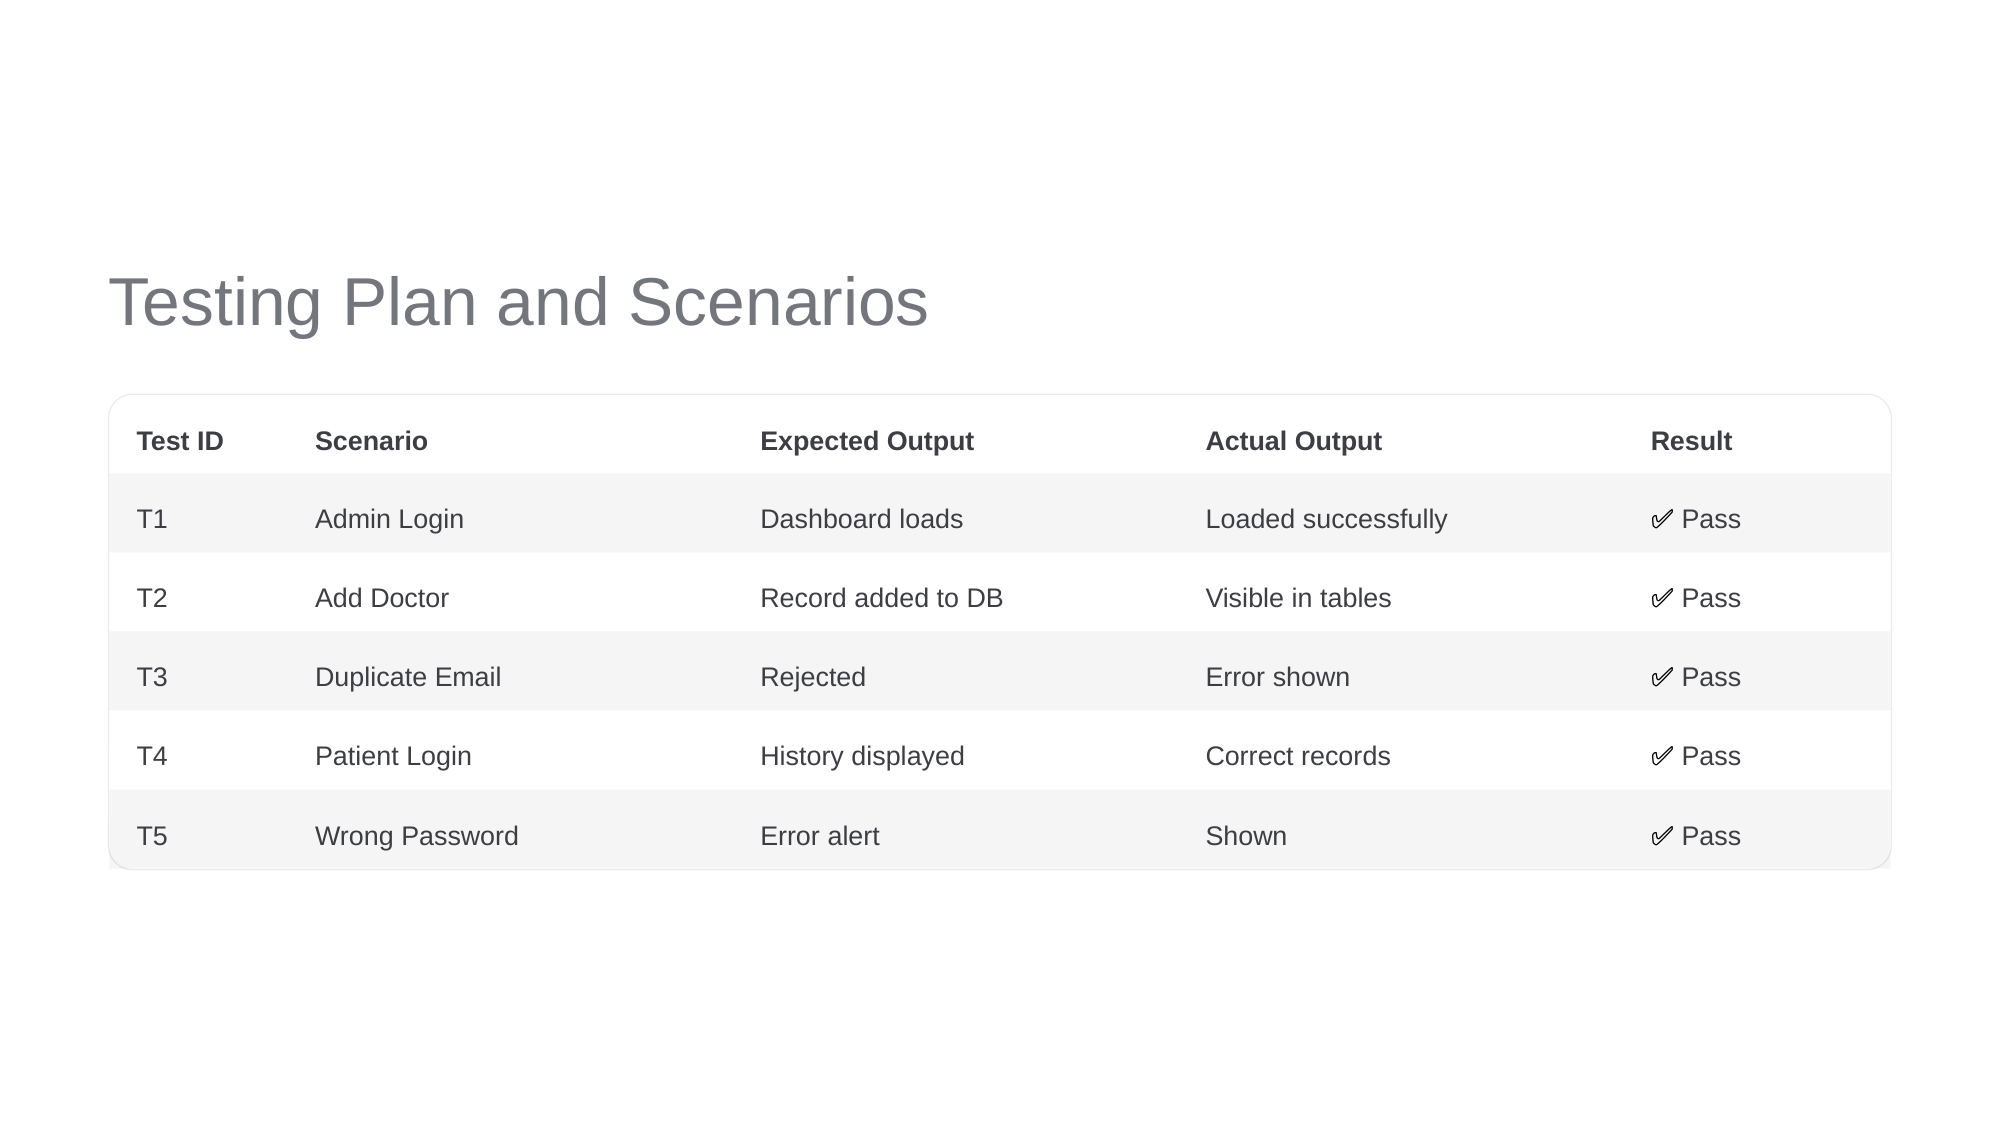

Testing Plan and Scenarios

Test ID
Scenario
Expected Output
Actual Output
Result

T1
Admin Login
Dashboard loads
Loaded successfully
✅ Pass

T2
Add Doctor
Record added to DB
Visible in tables
✅ Pass

T3
Duplicate Email
Rejected
Error shown
✅ Pass

T4
Patient Login
History displayed
Correct records
✅ Pass

T5
Wrong Password
Error alert
Shown
✅ Pass